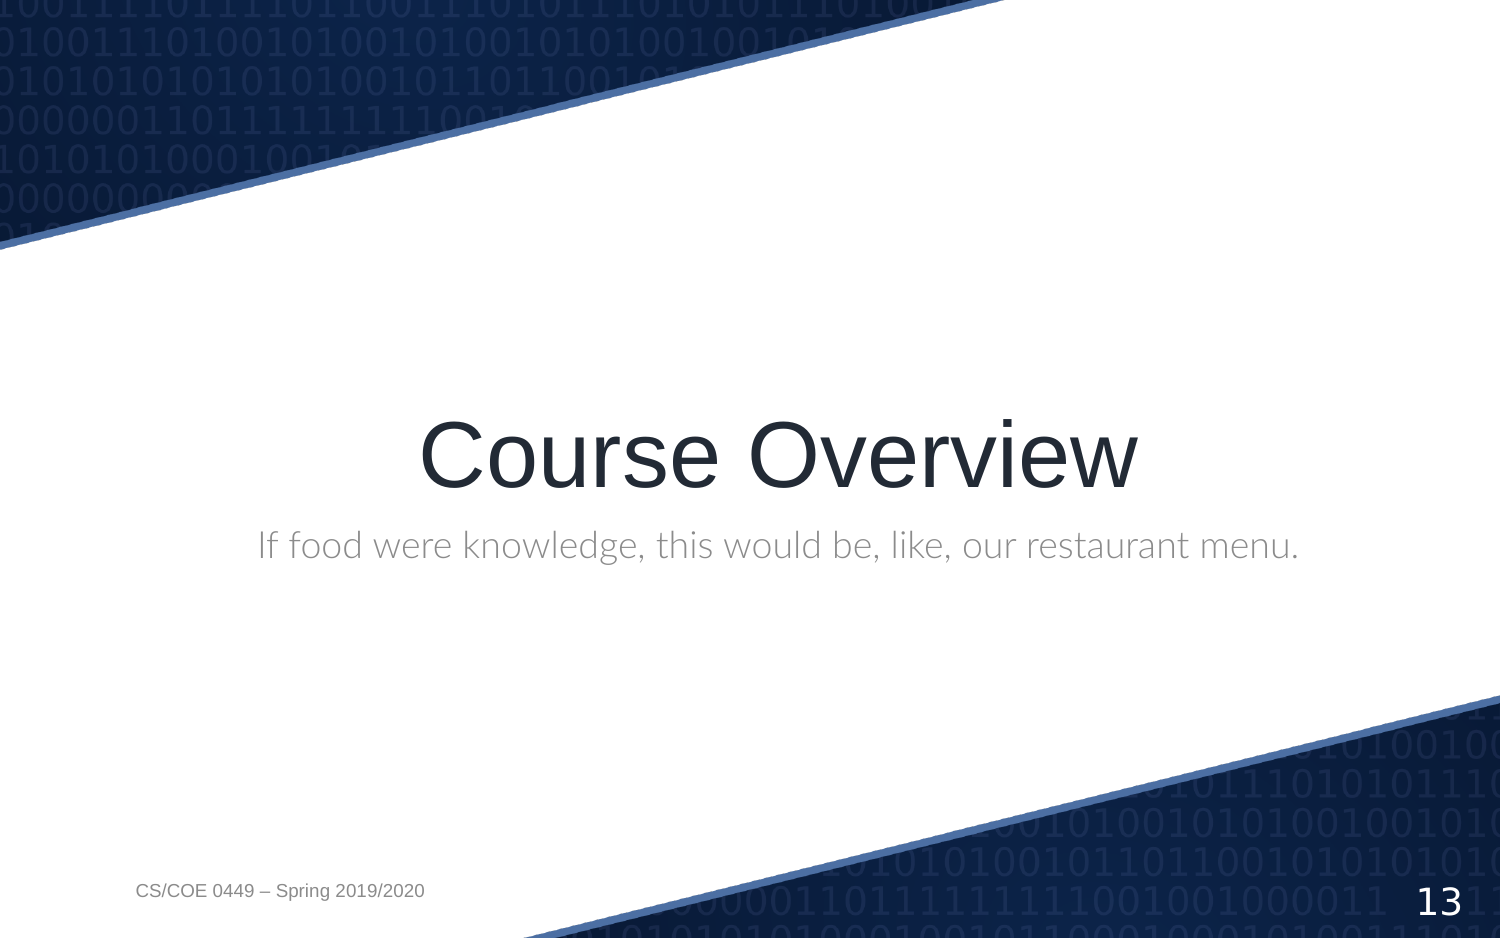

# Course Overview
If food were knowledge, this would be, like, our restaurant menu.
CS/COE 0449 – Spring 2019/2020
13